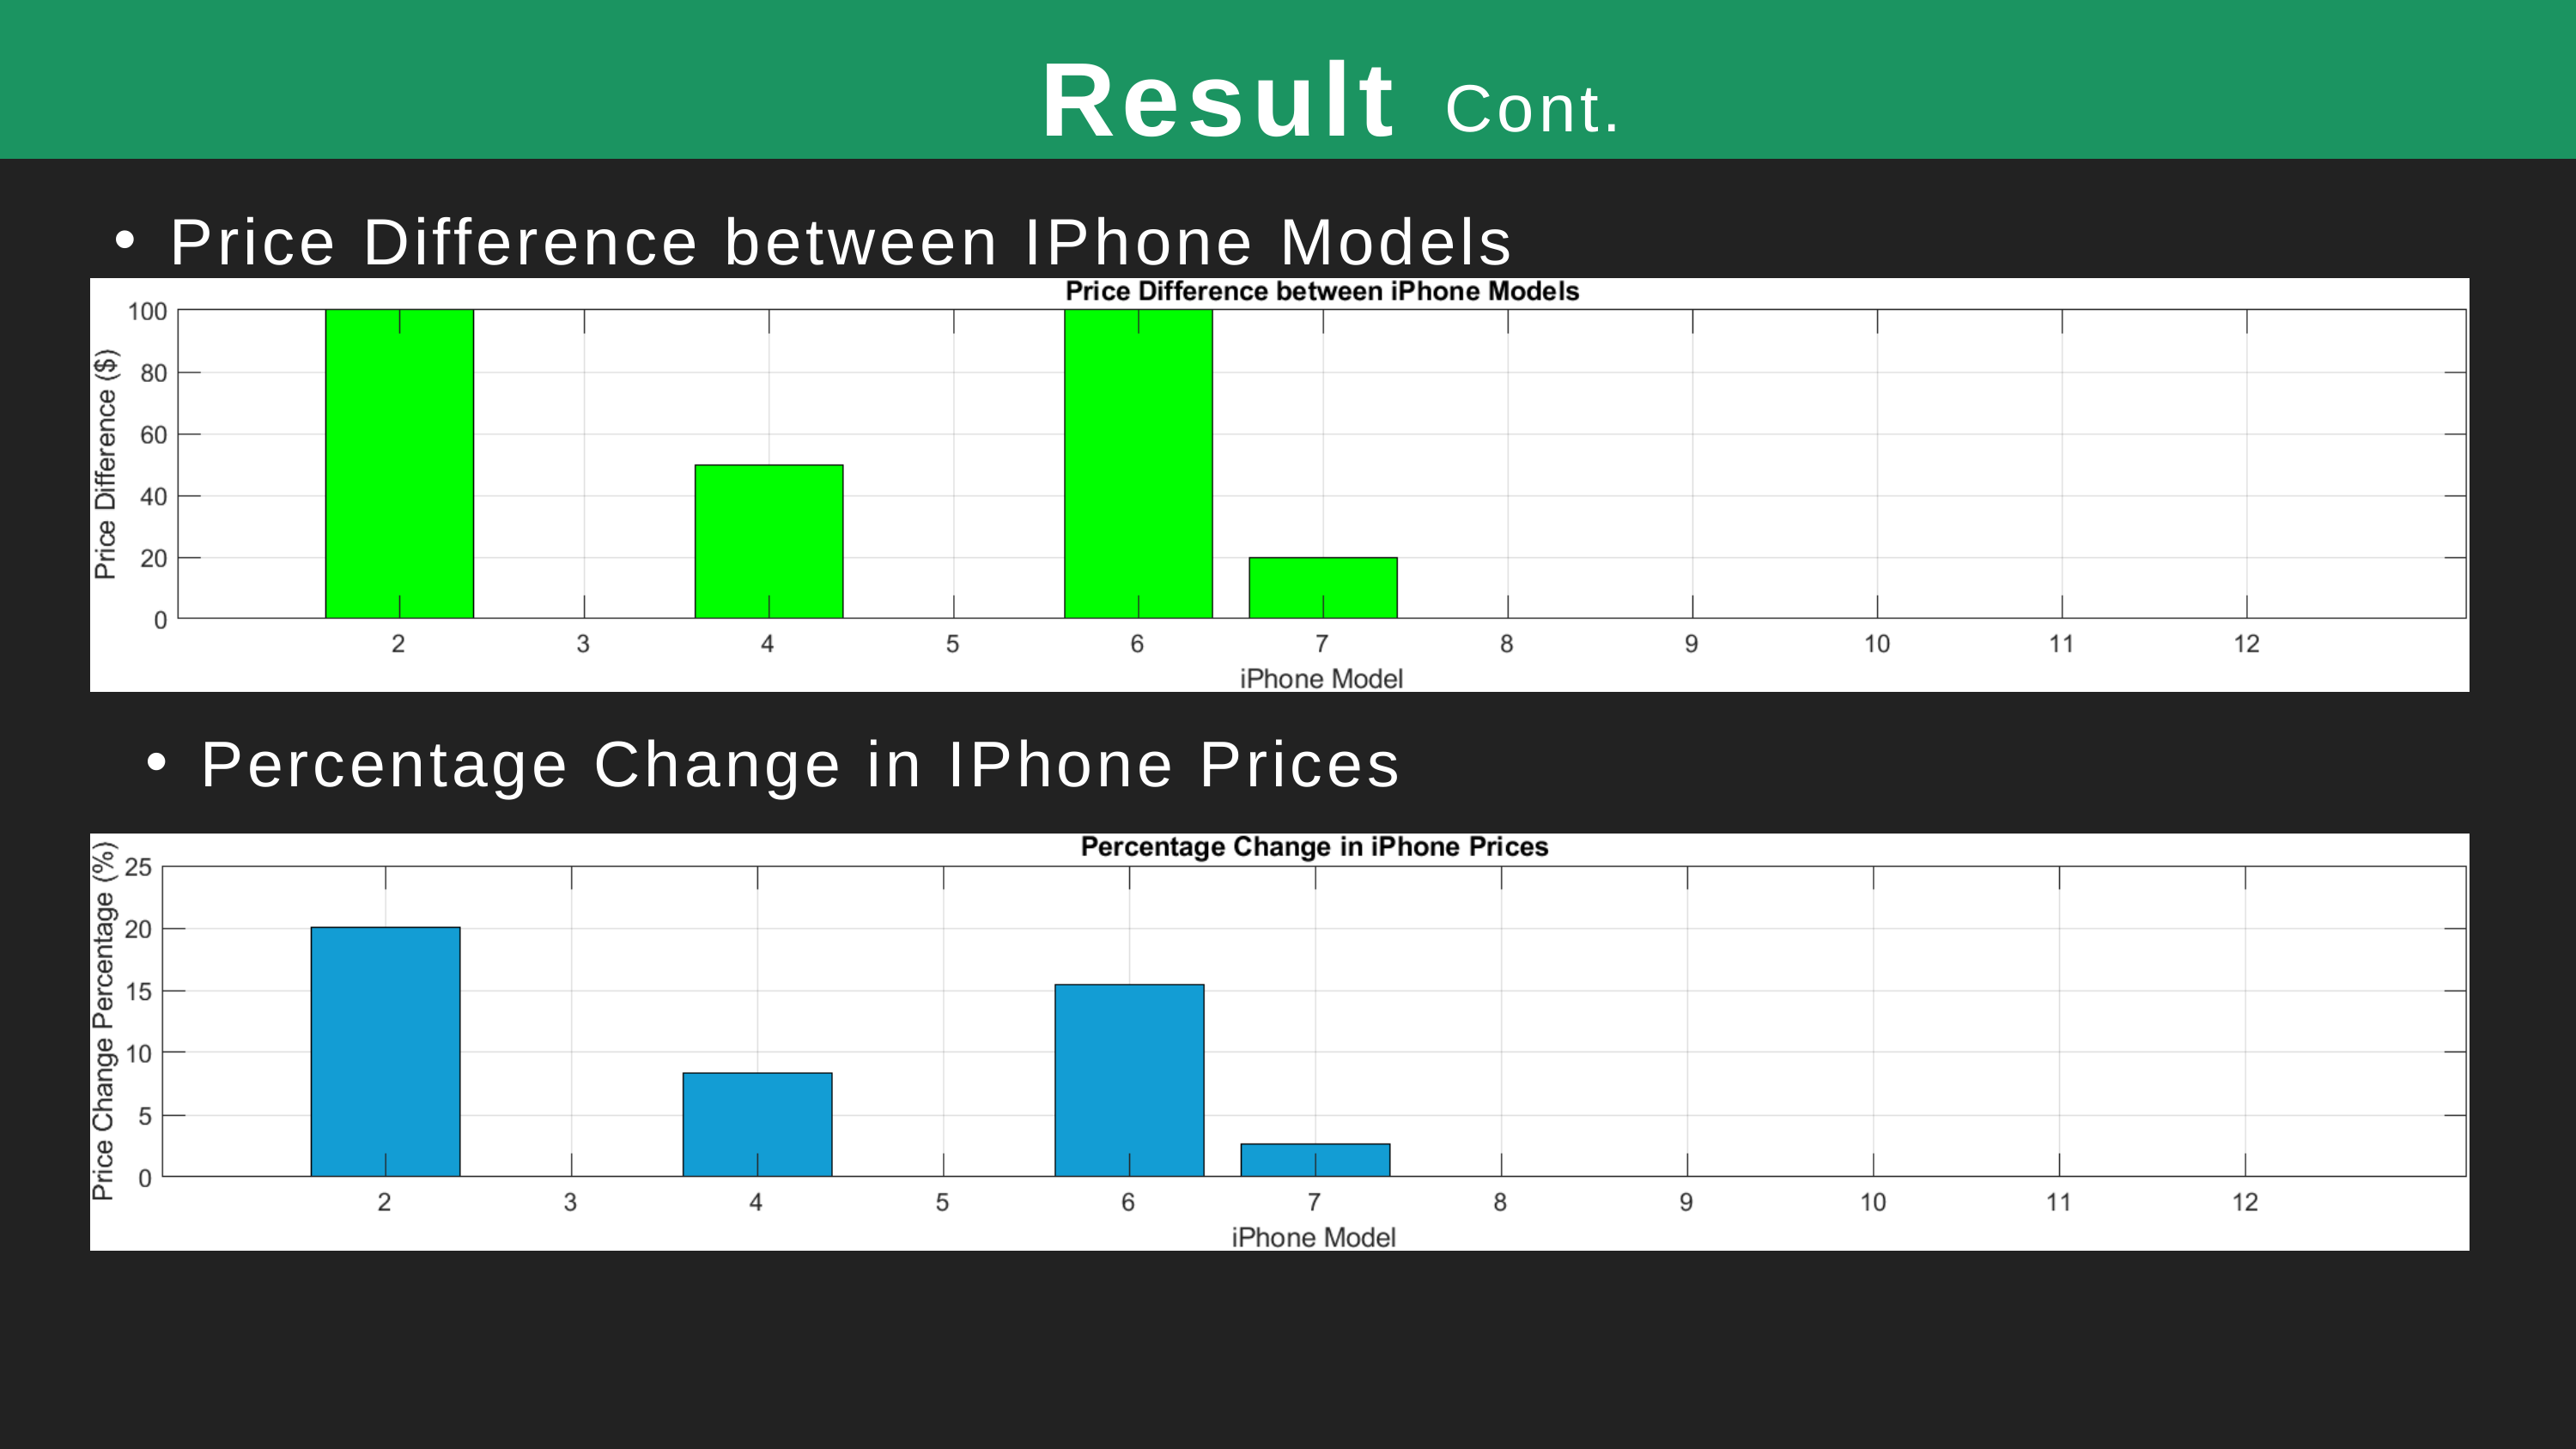

Result
Cont.
Price Difference between IPhone Models

Percentage Change in IPhone Prices